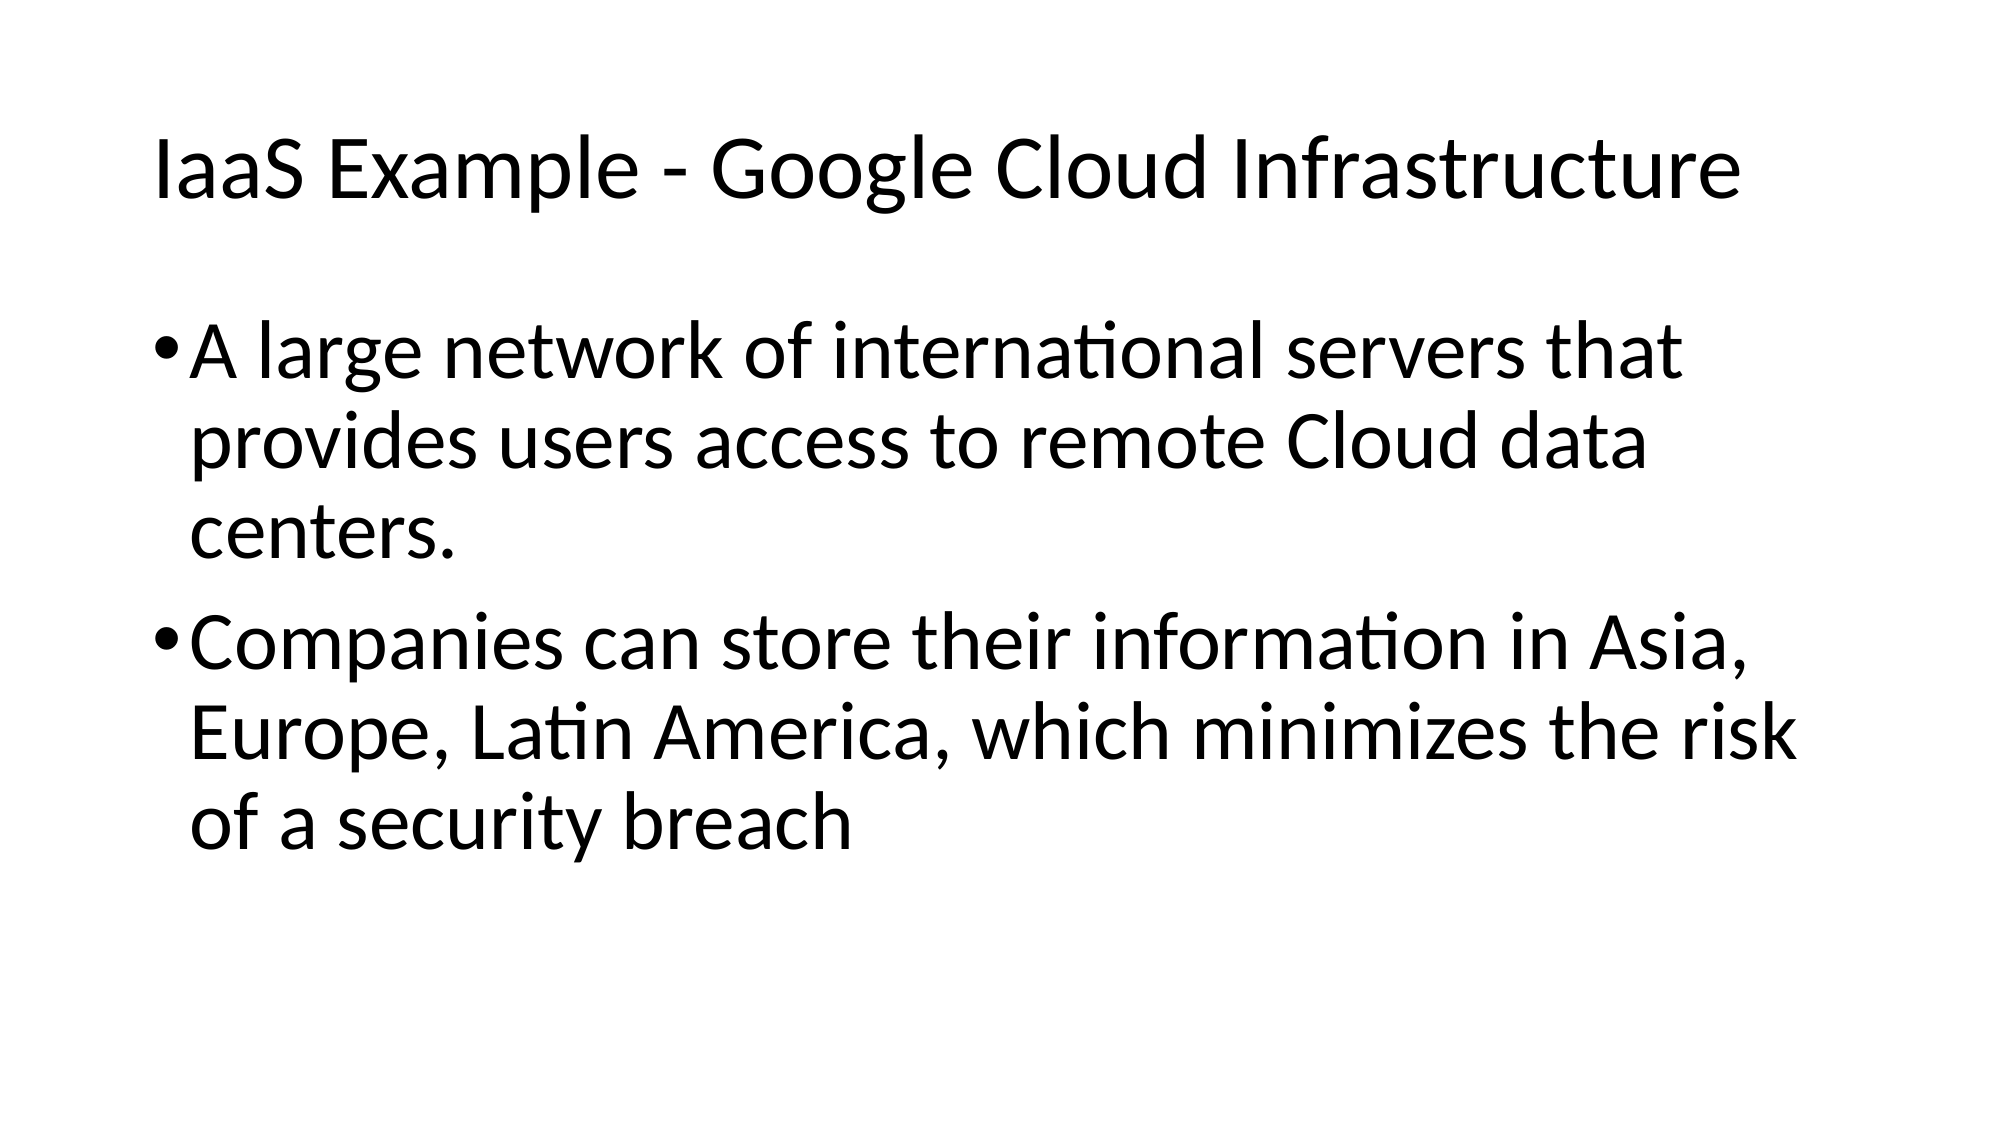

# IaaS Example - Google Cloud Infrastructure
A large network of international servers that provides users access to remote Cloud data centers.
Companies can store their information in Asia, Europe, Latin America, which minimizes the risk of a security breach